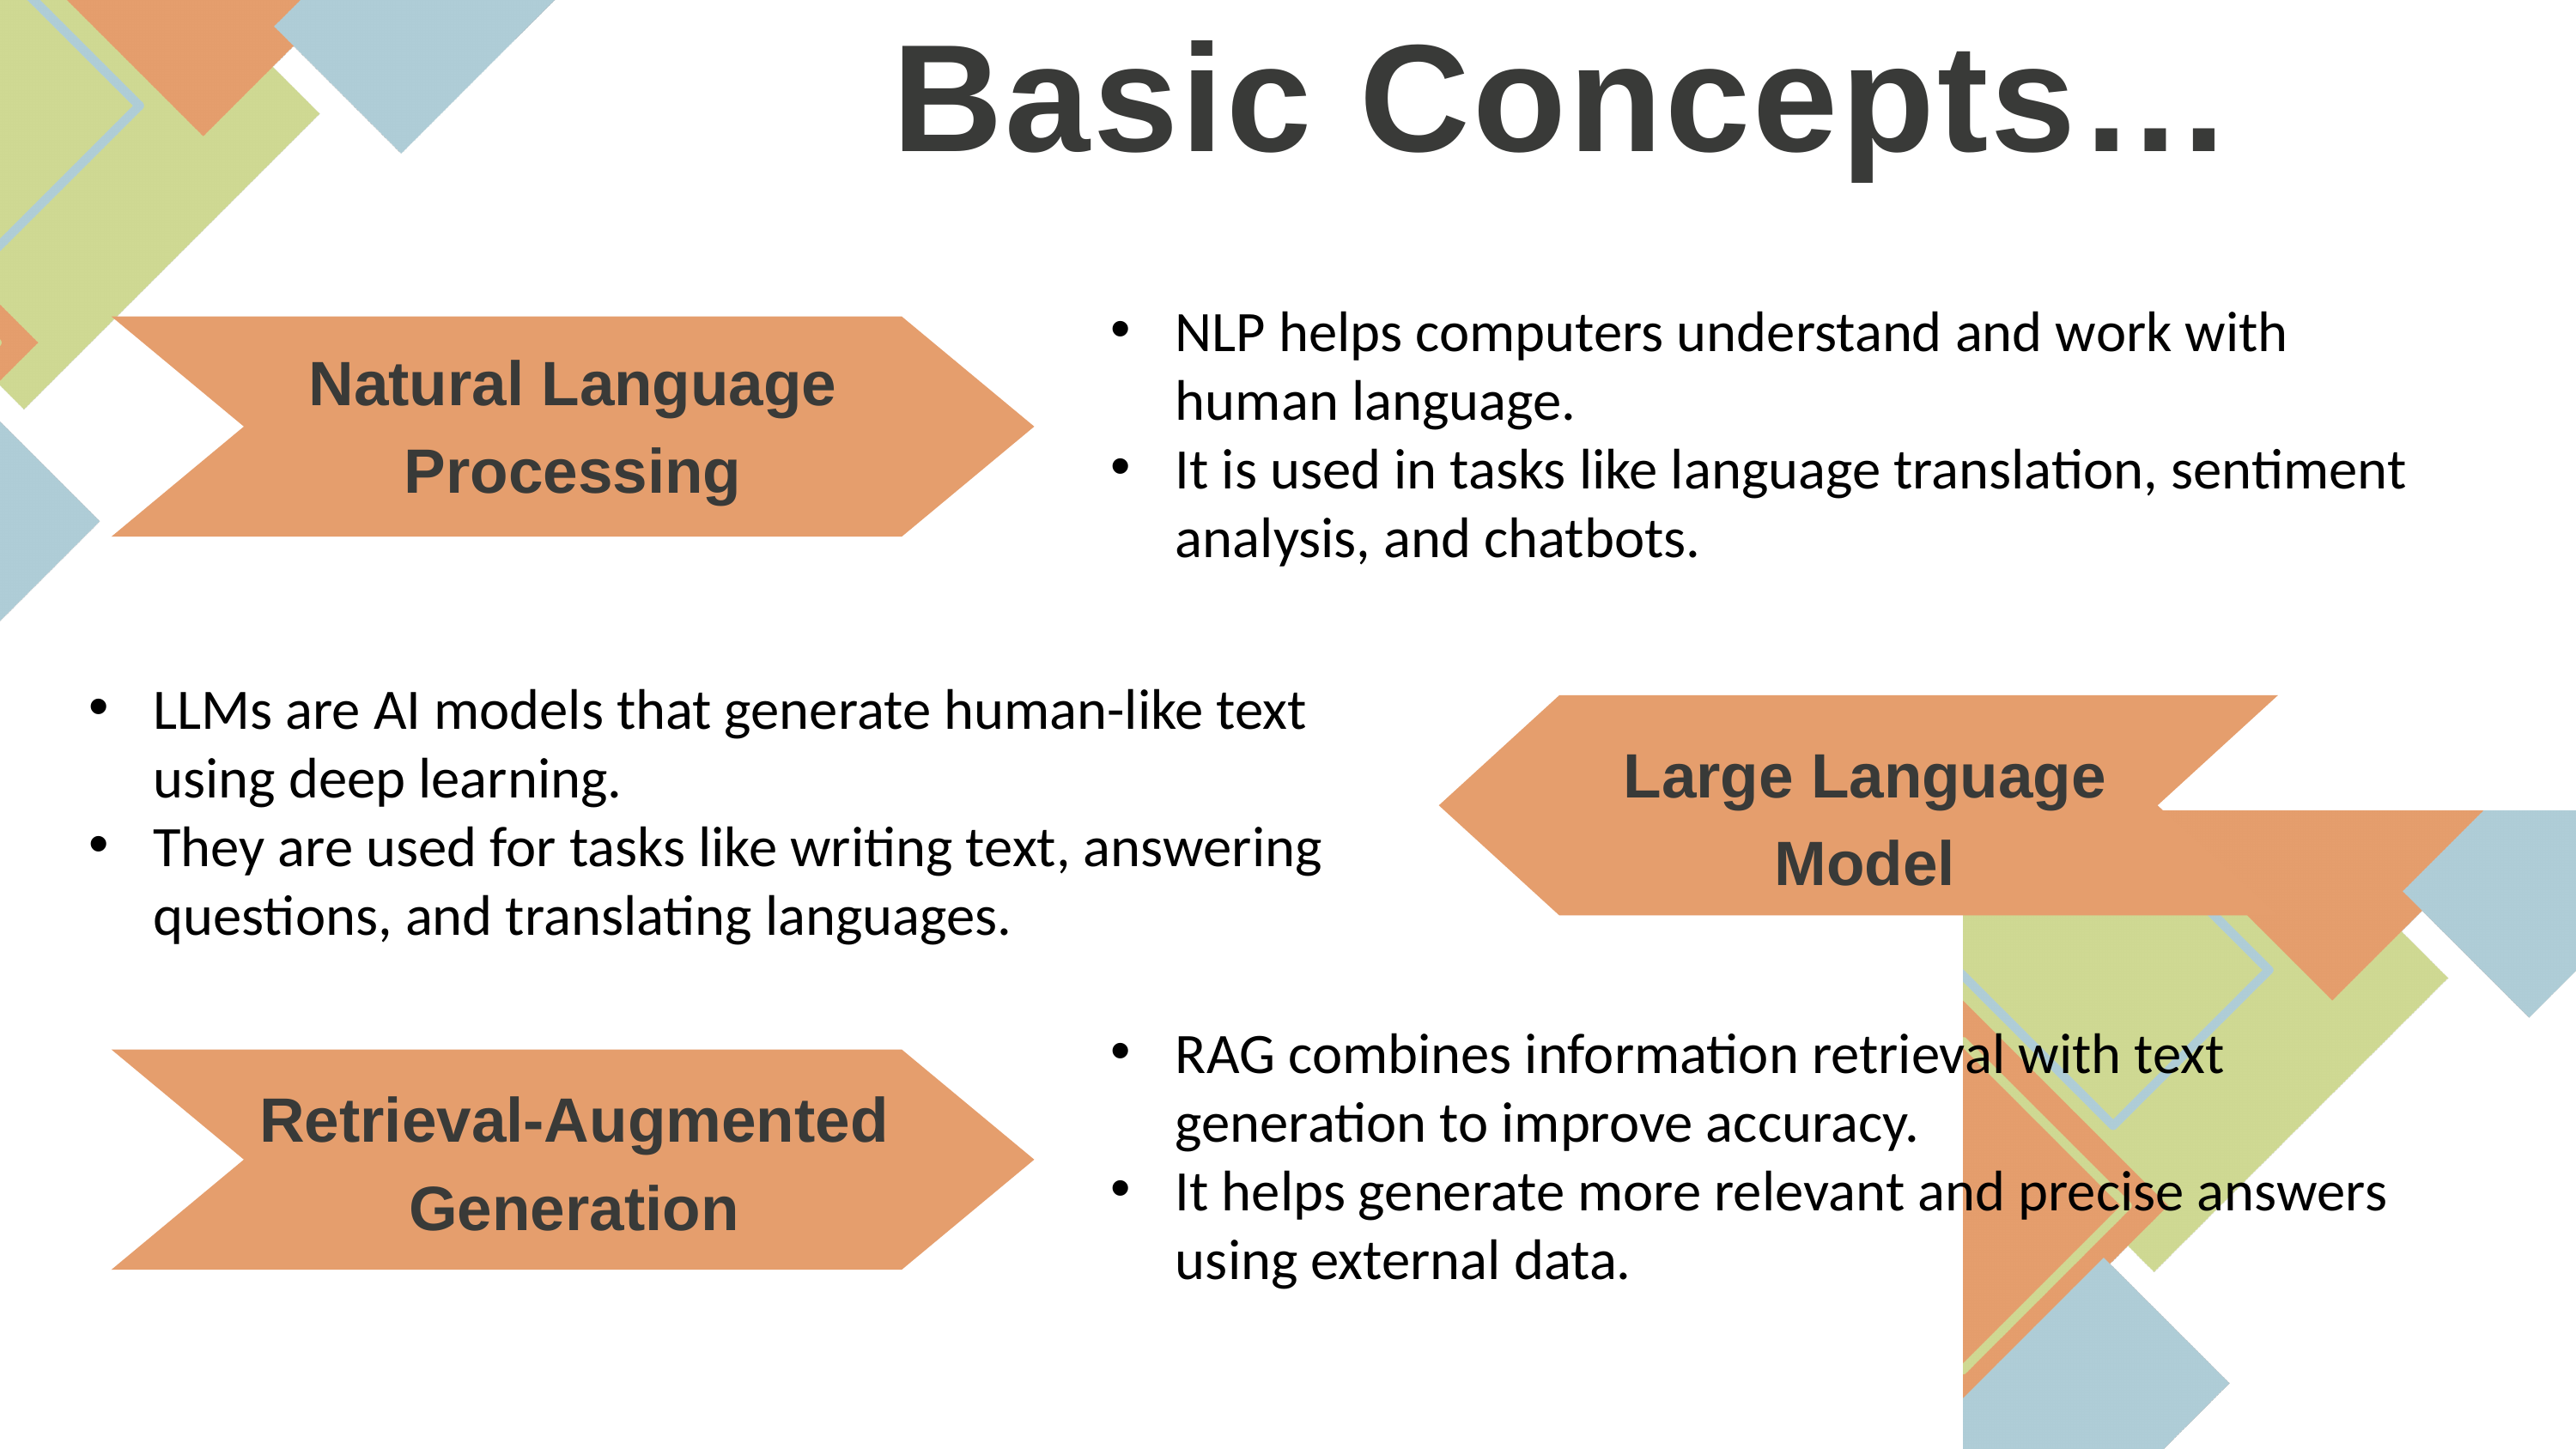

Basic Concepts…

Natural Language Processing
NLP helps computers understand and work with human language.
It is used in tasks like language translation, sentiment analysis, and chatbots.
LLMs are AI models that generate human-like text using deep learning.
They are used for tasks like writing text, answering questions, and translating languages.

Large Language Model

RAG combines information retrieval with text generation to improve accuracy.
It helps generate more relevant and precise answers using external data.

Retrieval-Augmented Generation